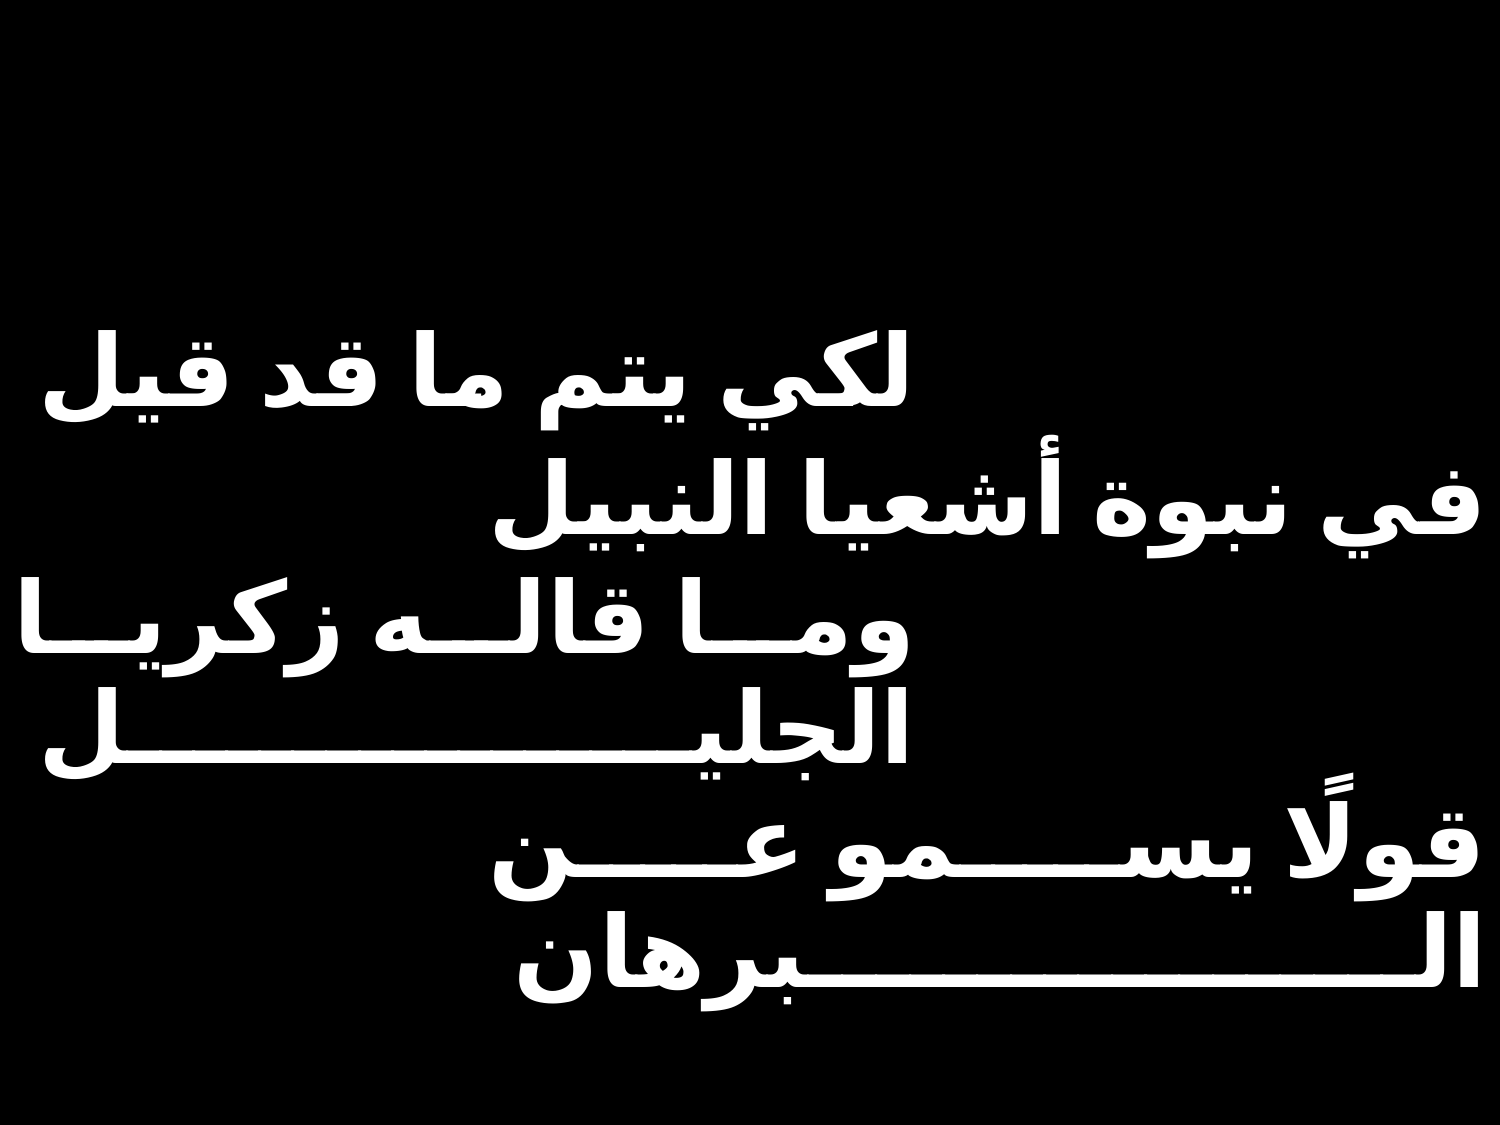

| لكي يتم ما قد قيل |  |  |
| --- | --- | --- |
|  | في نبوة أشعيا النبيل |  |
| وما قاله زكريا الجليل |  |  |
|  | قولًا يسمو عن البرهان |  |